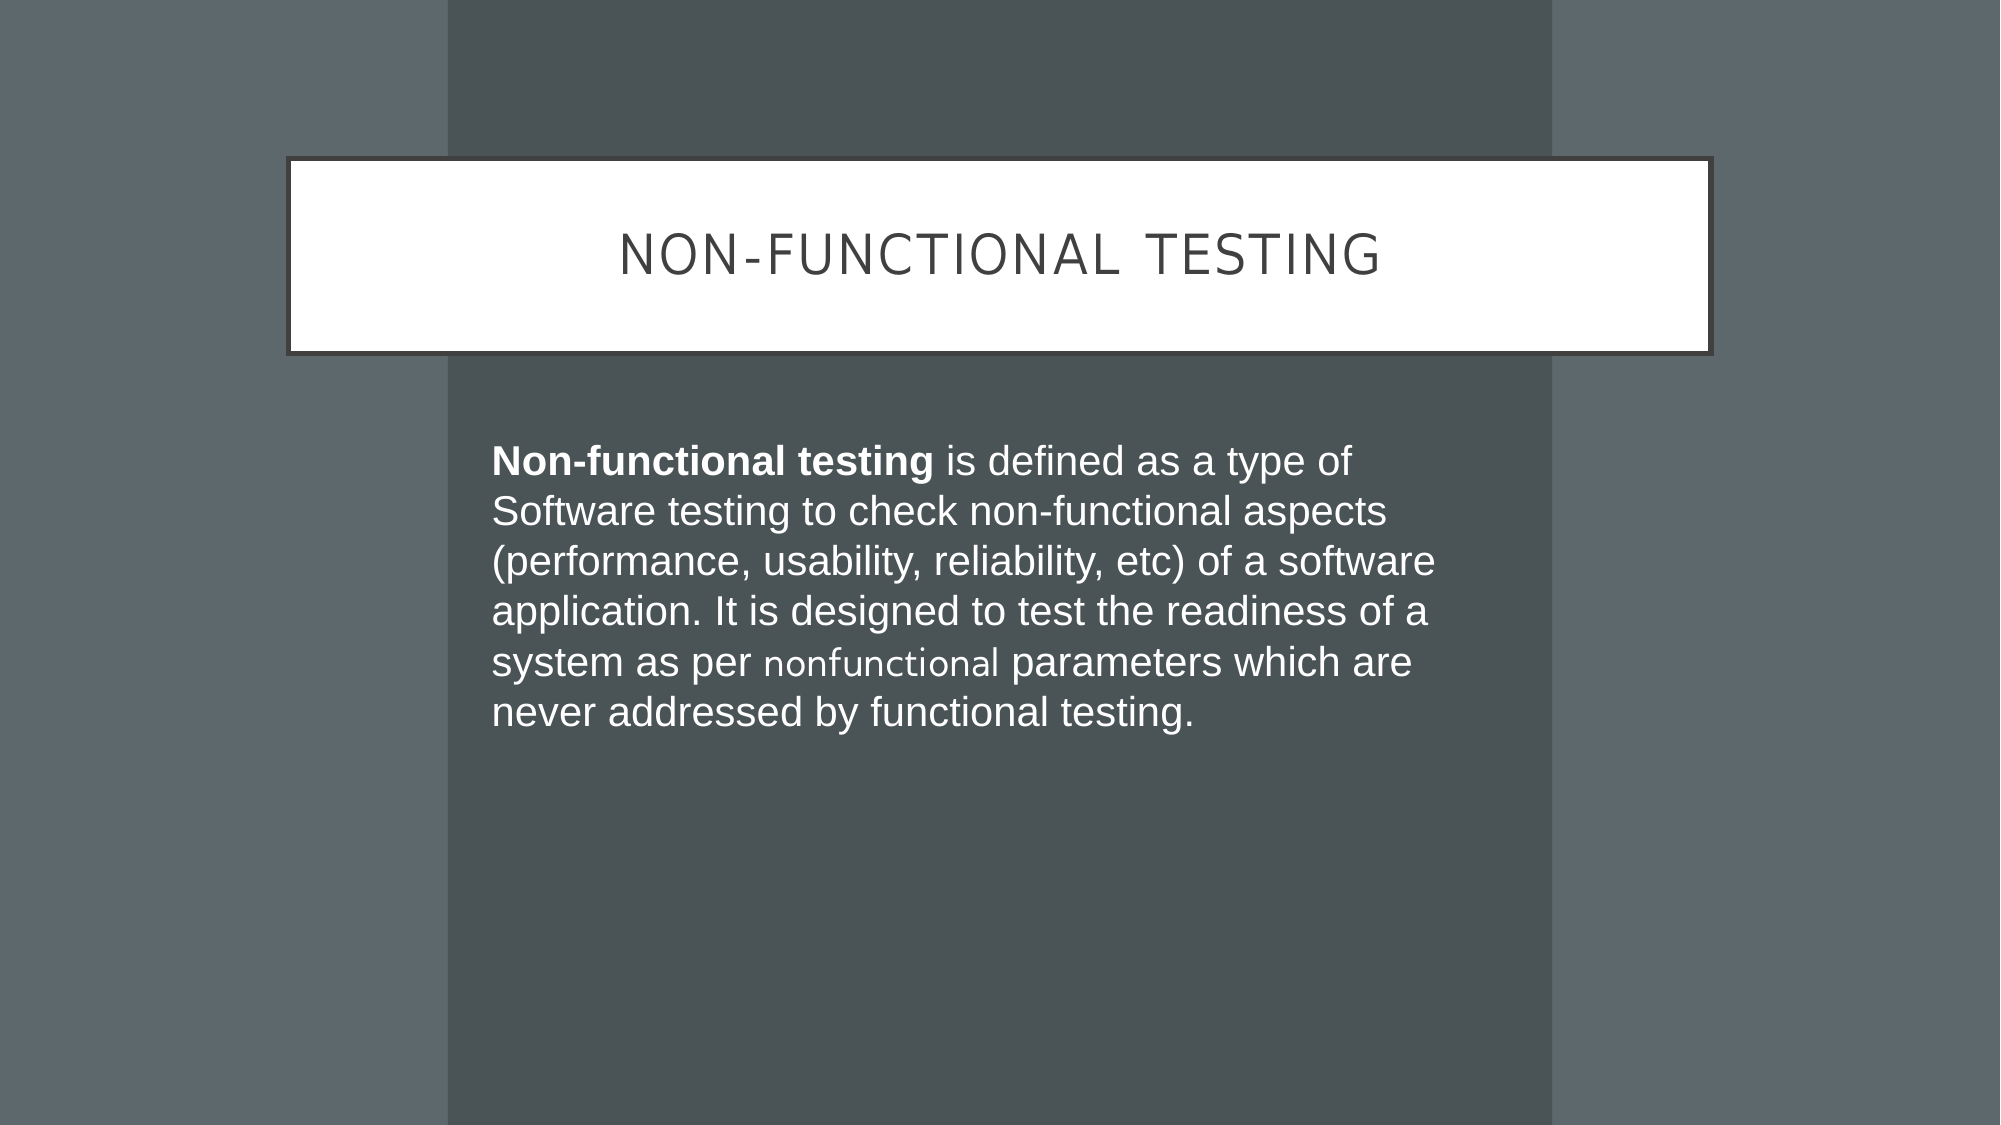

# Non-functional testing
Non-functional testing is defined as a type of Software testing to check non-functional aspects (performance, usability, reliability, etc) of a software application. It is designed to test the readiness of a system as per nonfunctional parameters which are never addressed by functional testing.